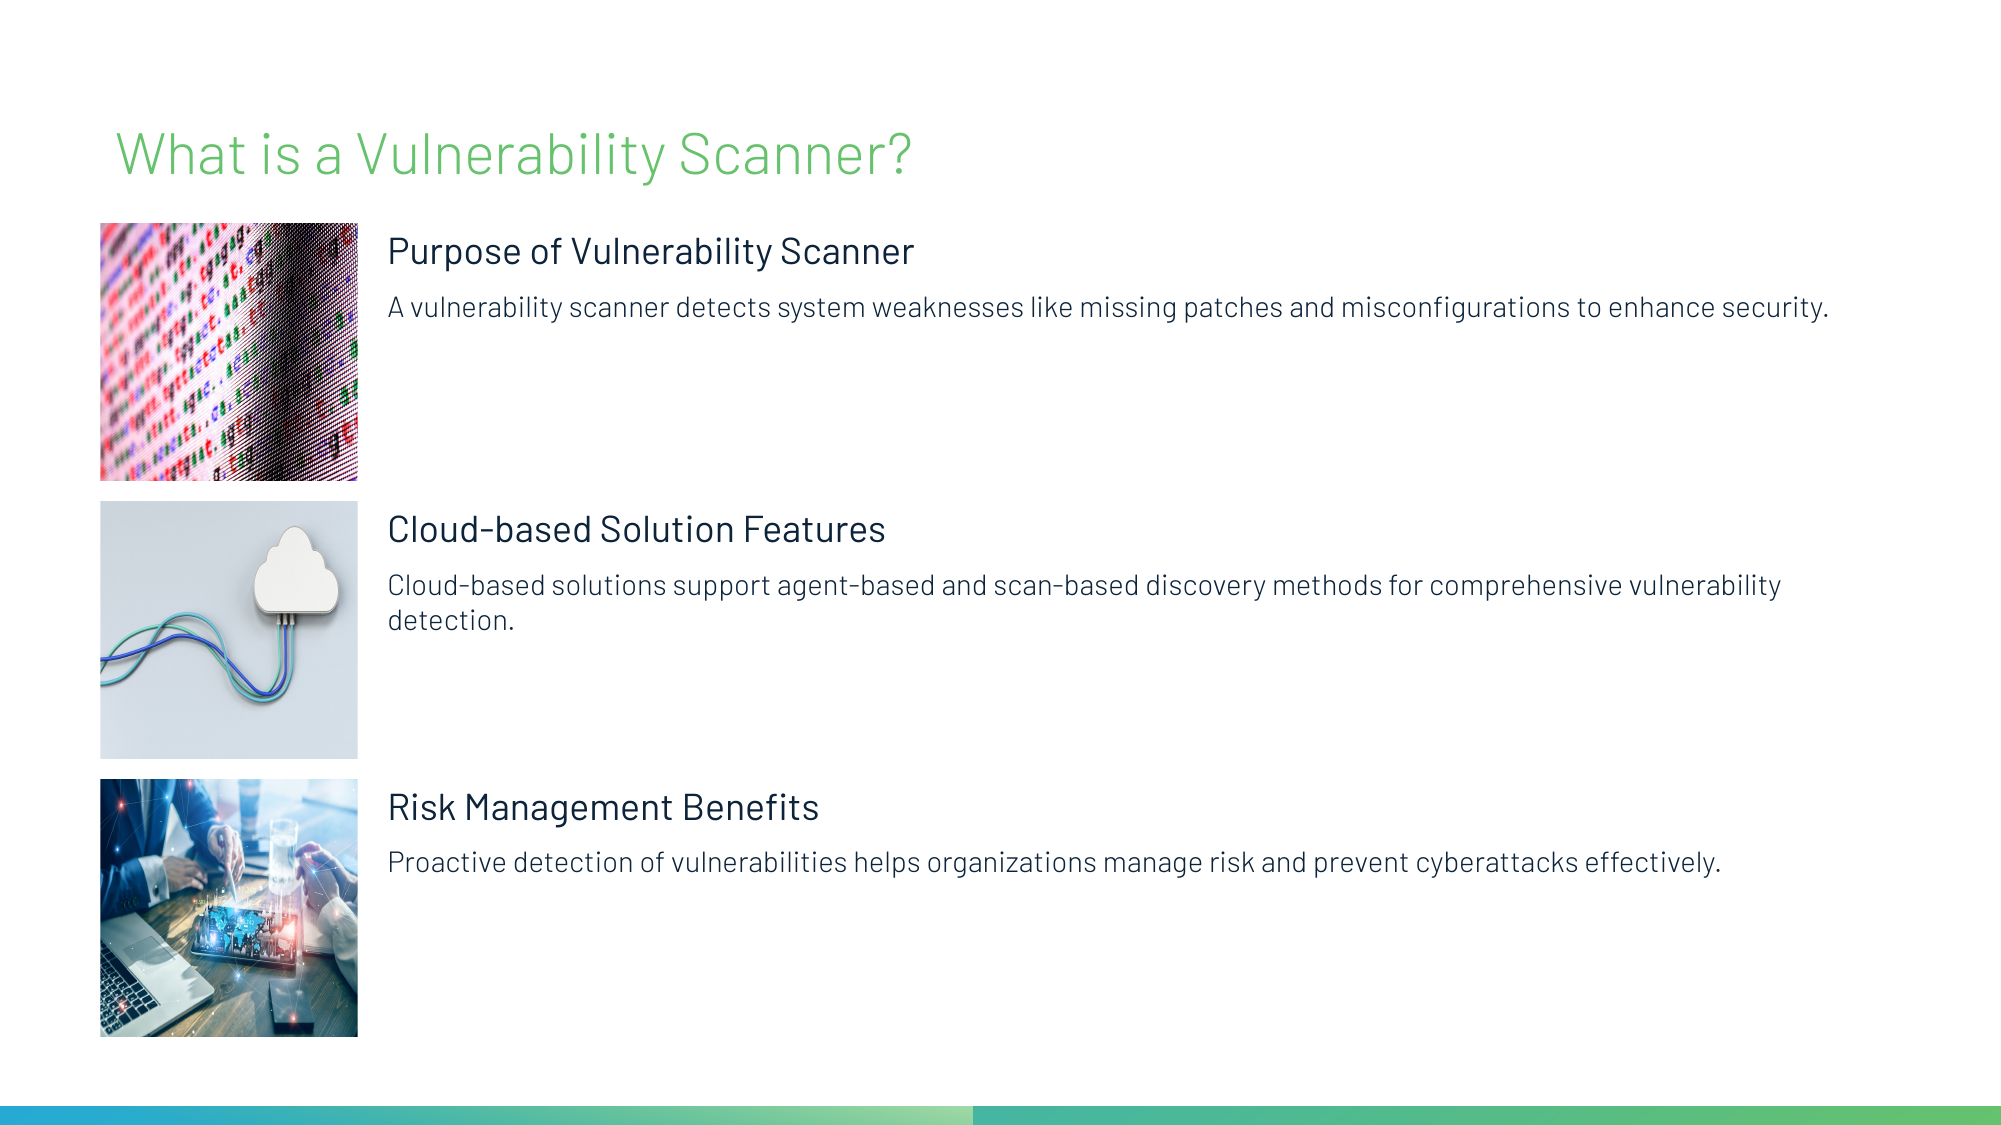

# What is a Vulnerability Scanner?
Purpose of Vulnerability Scanner
A vulnerability scanner detects system weaknesses like missing patches and misconfigurations to enhance security.
Cloud-based Solution Features
Cloud-based solutions support agent-based and scan-based discovery methods for comprehensive vulnerability detection.
Risk Management Benefits
Proactive detection of vulnerabilities helps organizations manage risk and prevent cyberattacks effectively.